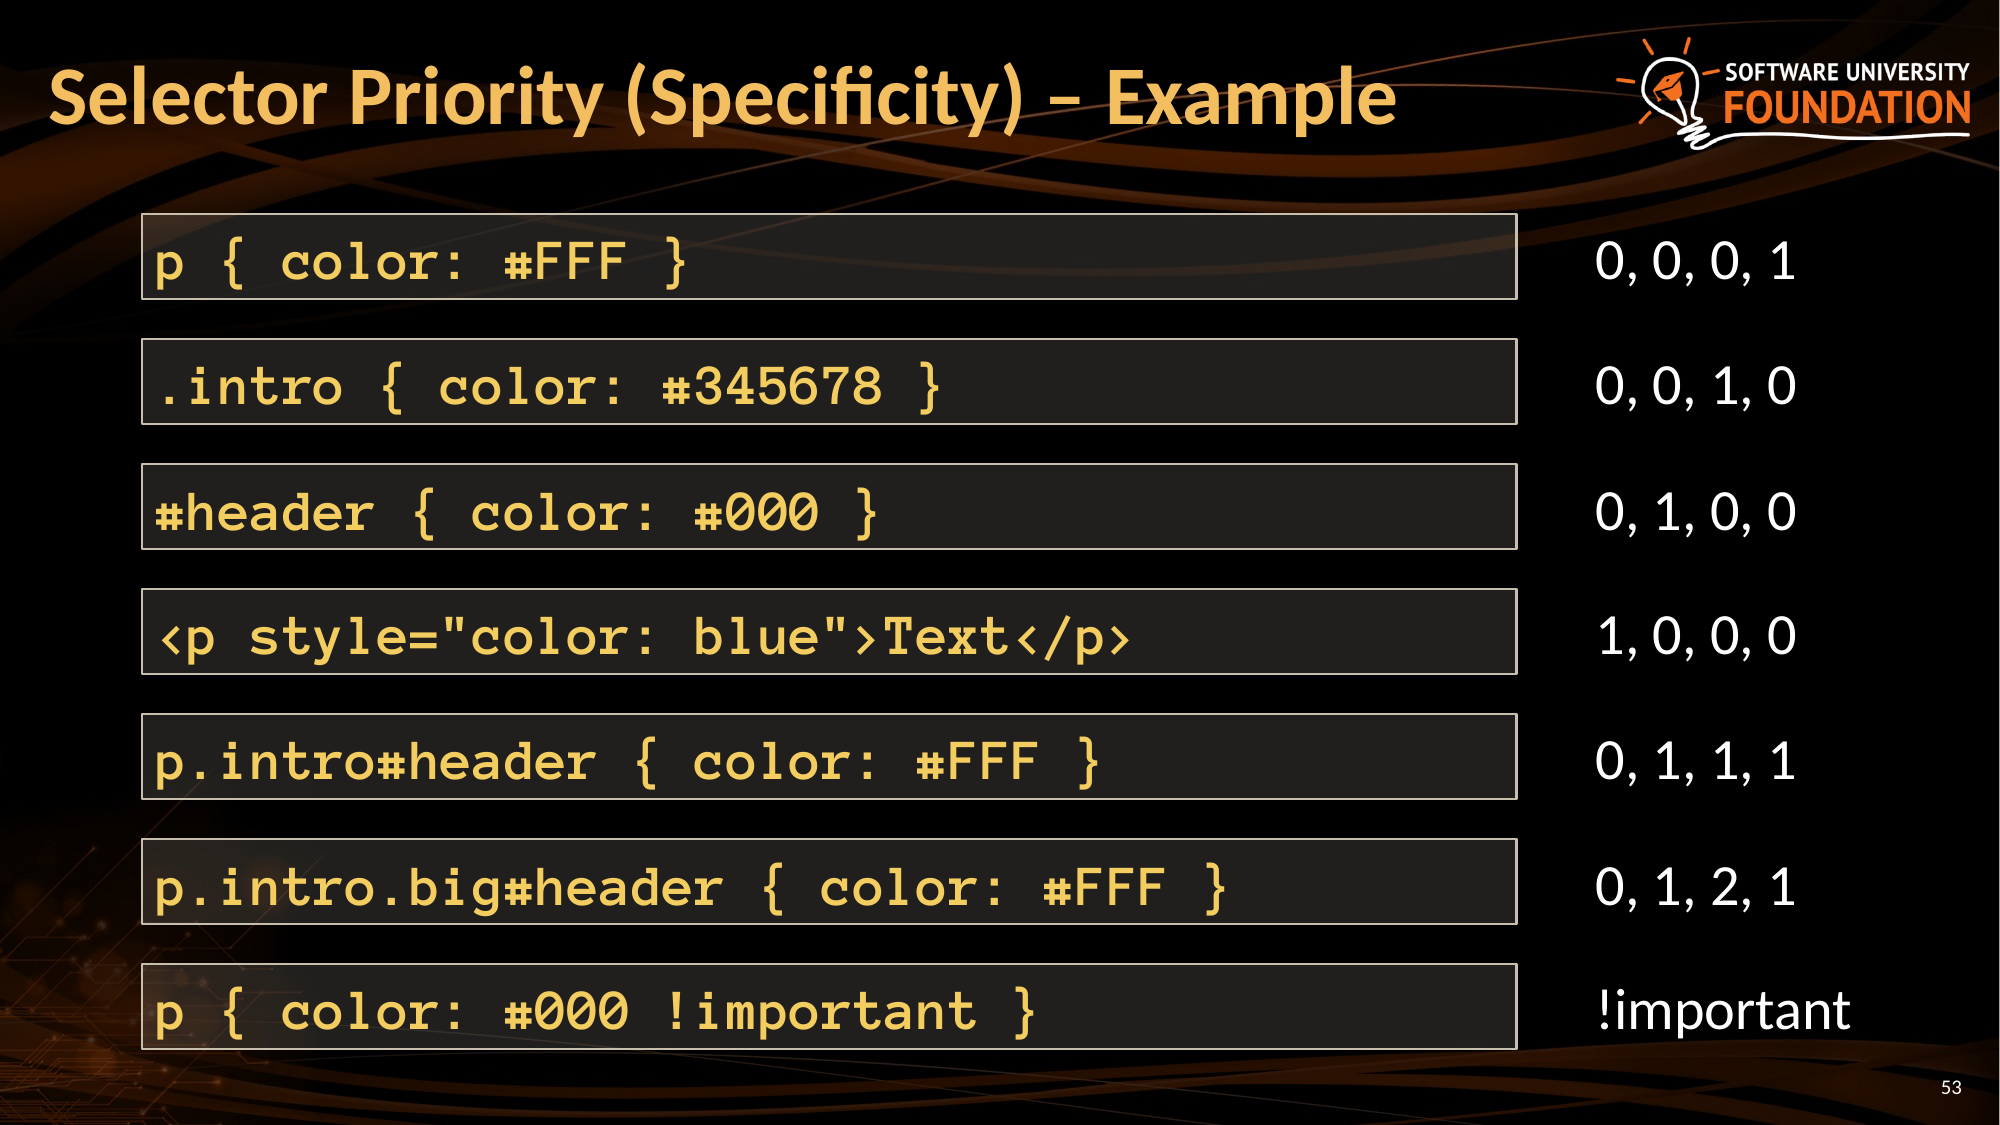

# Selector Priority (Specificity) – Example
p { color: #FFF }
0, 0, 0, 1
.intro { color: #345678 }
0, 0, 1, 0
#header { color: #000 }
0, 1, 0, 0
<p style="color: blue">Text</p>
1, 0, 0, 0
p.intro#header { color: #FFF }
0, 1, 1, 1
p.intro.big#header { color: #FFF }
0, 1, 2, 1
p { color: #000 !important }
!important
53